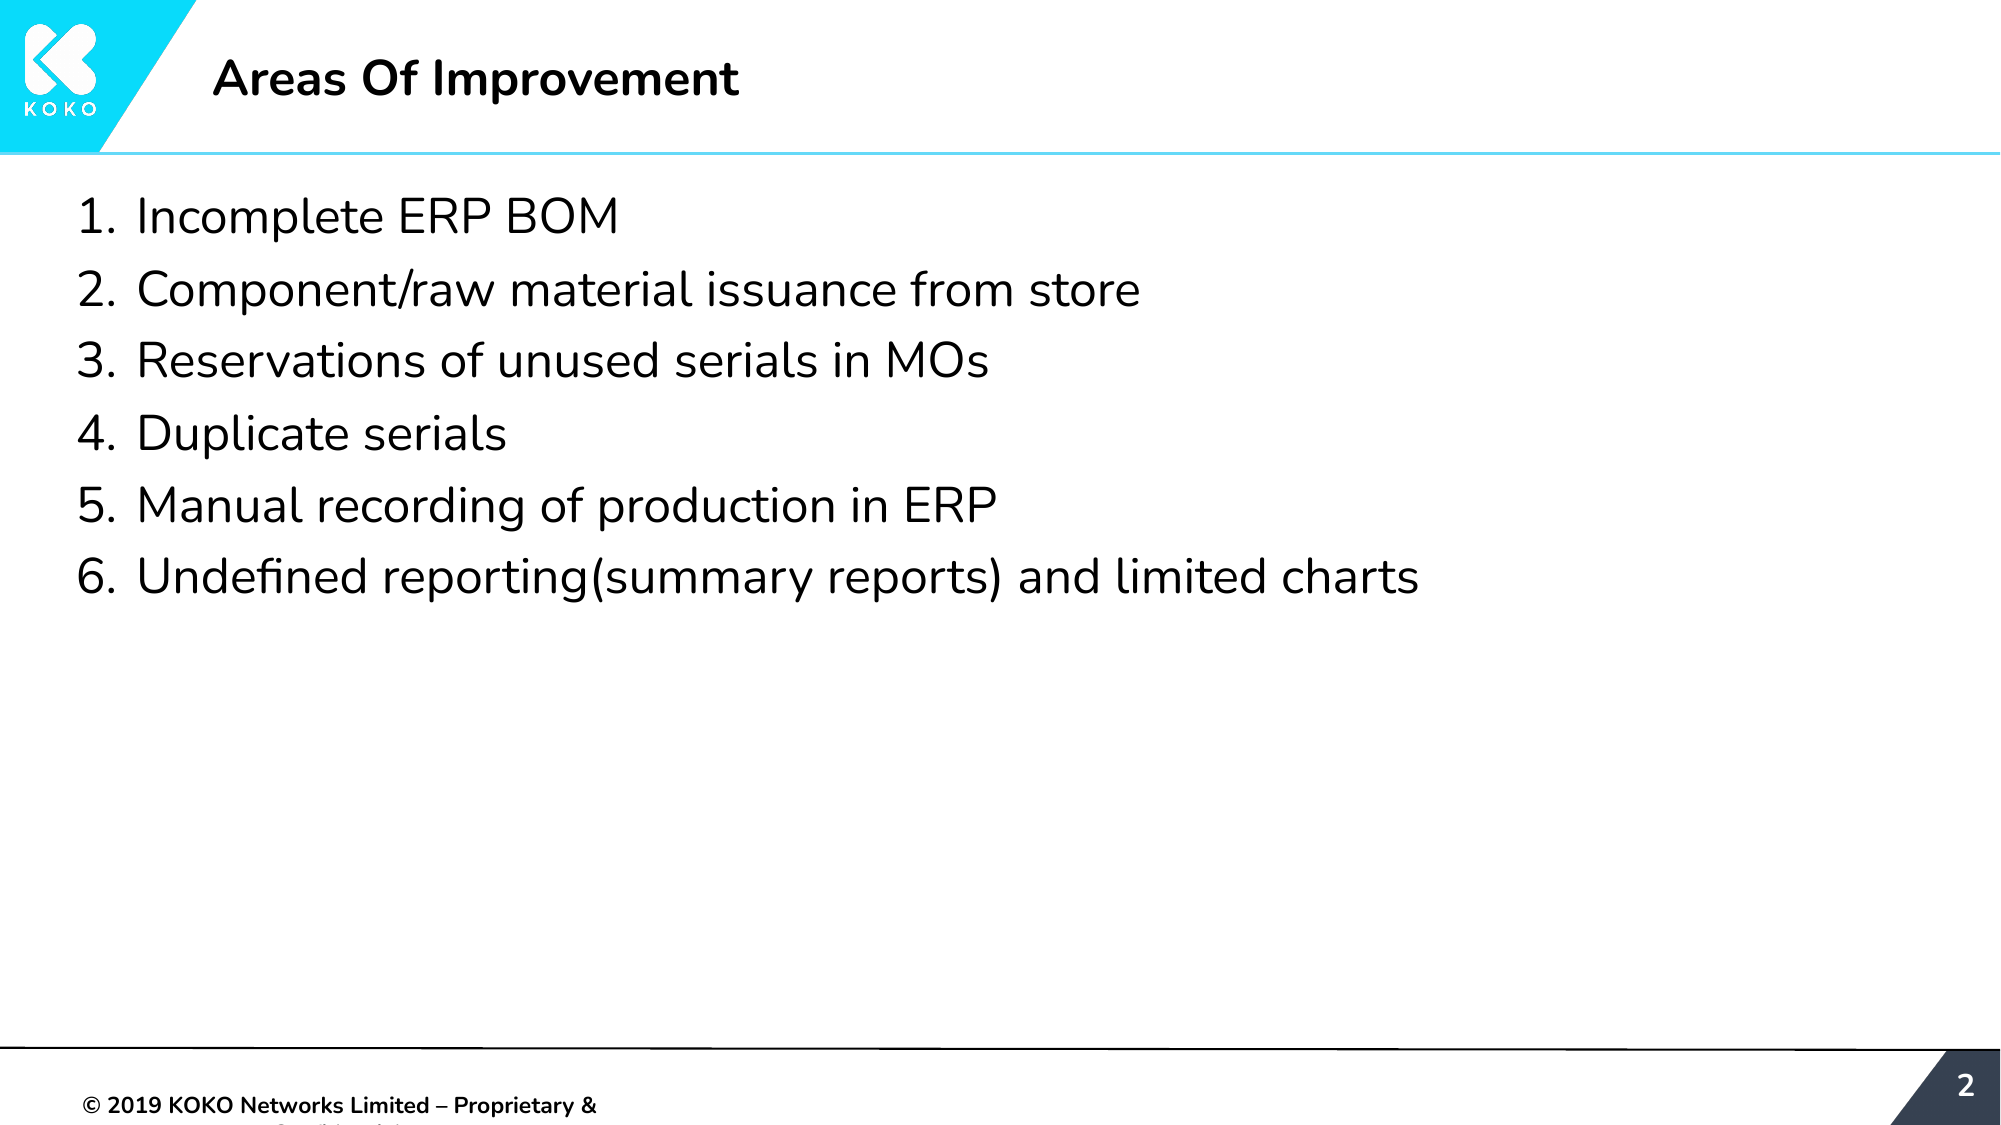

# Areas Of Improvement
Incomplete ERP BOM
Component/raw material issuance from store
Reservations of unused serials in MOs
Duplicate serials
Manual recording of production in ERP
Undefined reporting(summary reports) and limited charts

2